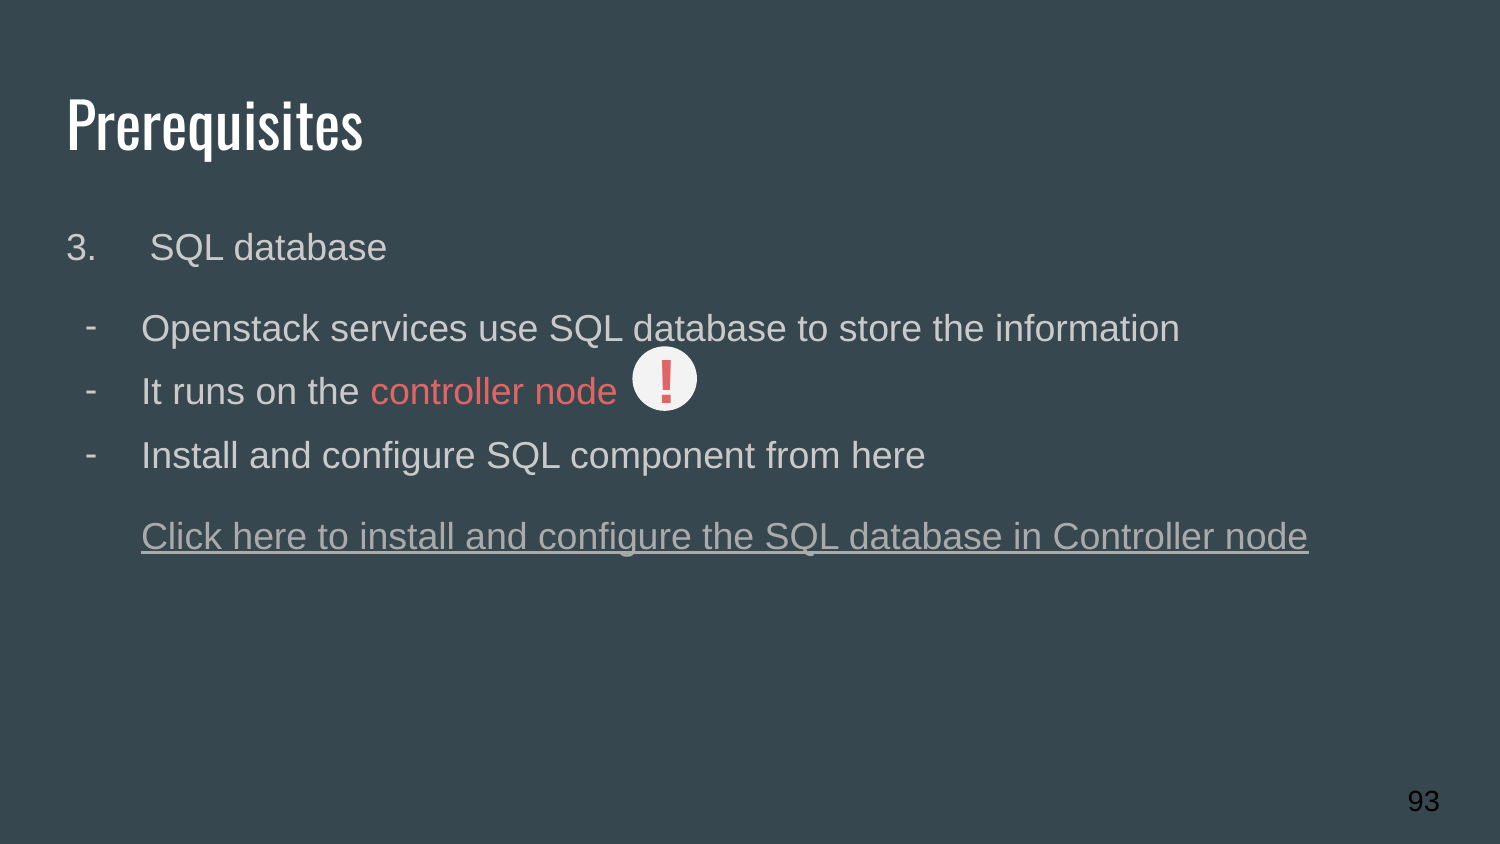

# Prerequisites

3.     SQL database
Openstack services use SQL database to store the information
It runs on the controller node
Install and configure SQL component from here
Click here to install and configure the SQL database in Controller node

!
93